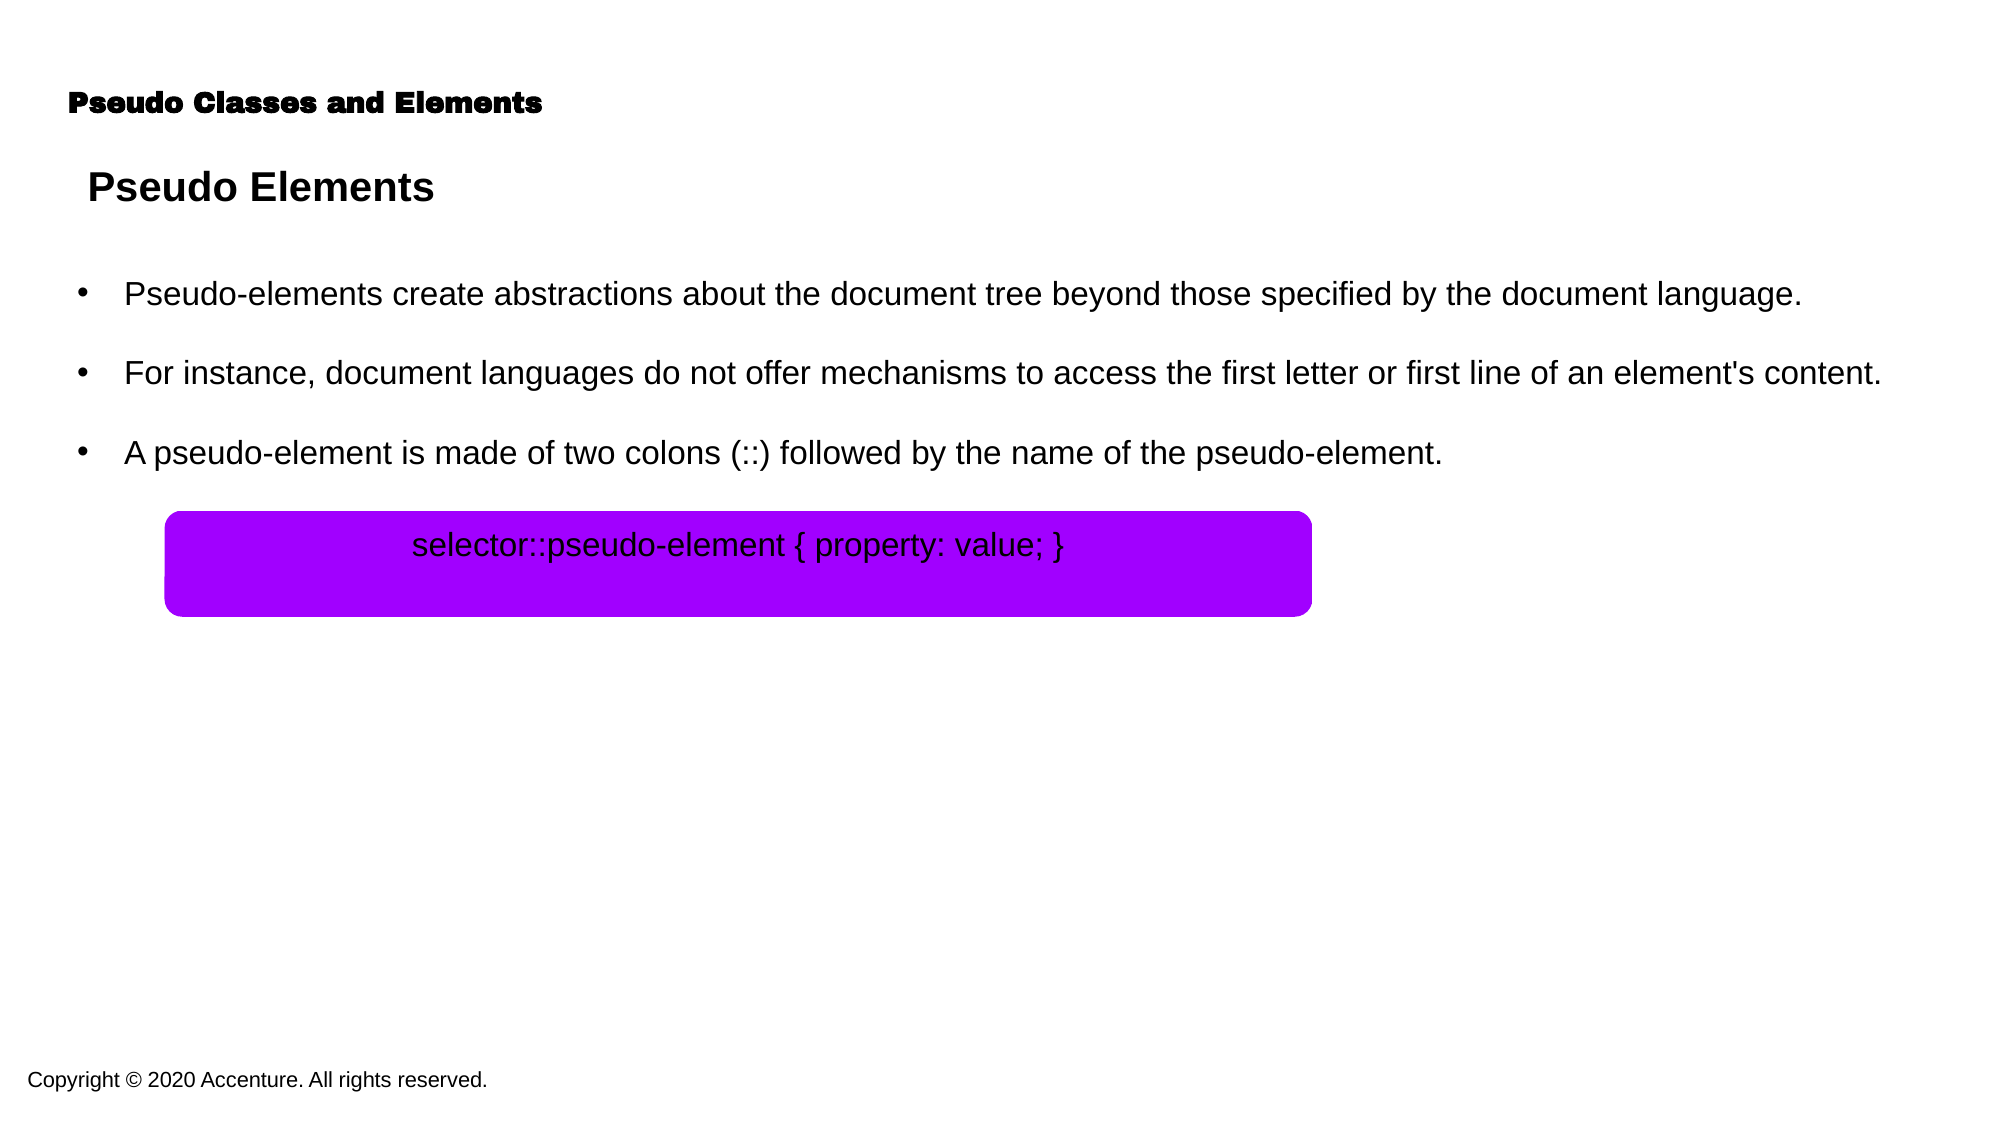

# Pseudo Classes and Elements
 Pseudo Elements
Pseudo-elements create abstractions about the document tree beyond those specified by the document language.

For instance, document languages do not offer mechanisms to access the first letter or first line of an element's content.

A pseudo-element is made of two colons (::) followed by the name of the pseudo-element.

selector::pseudo-element { property: value; }